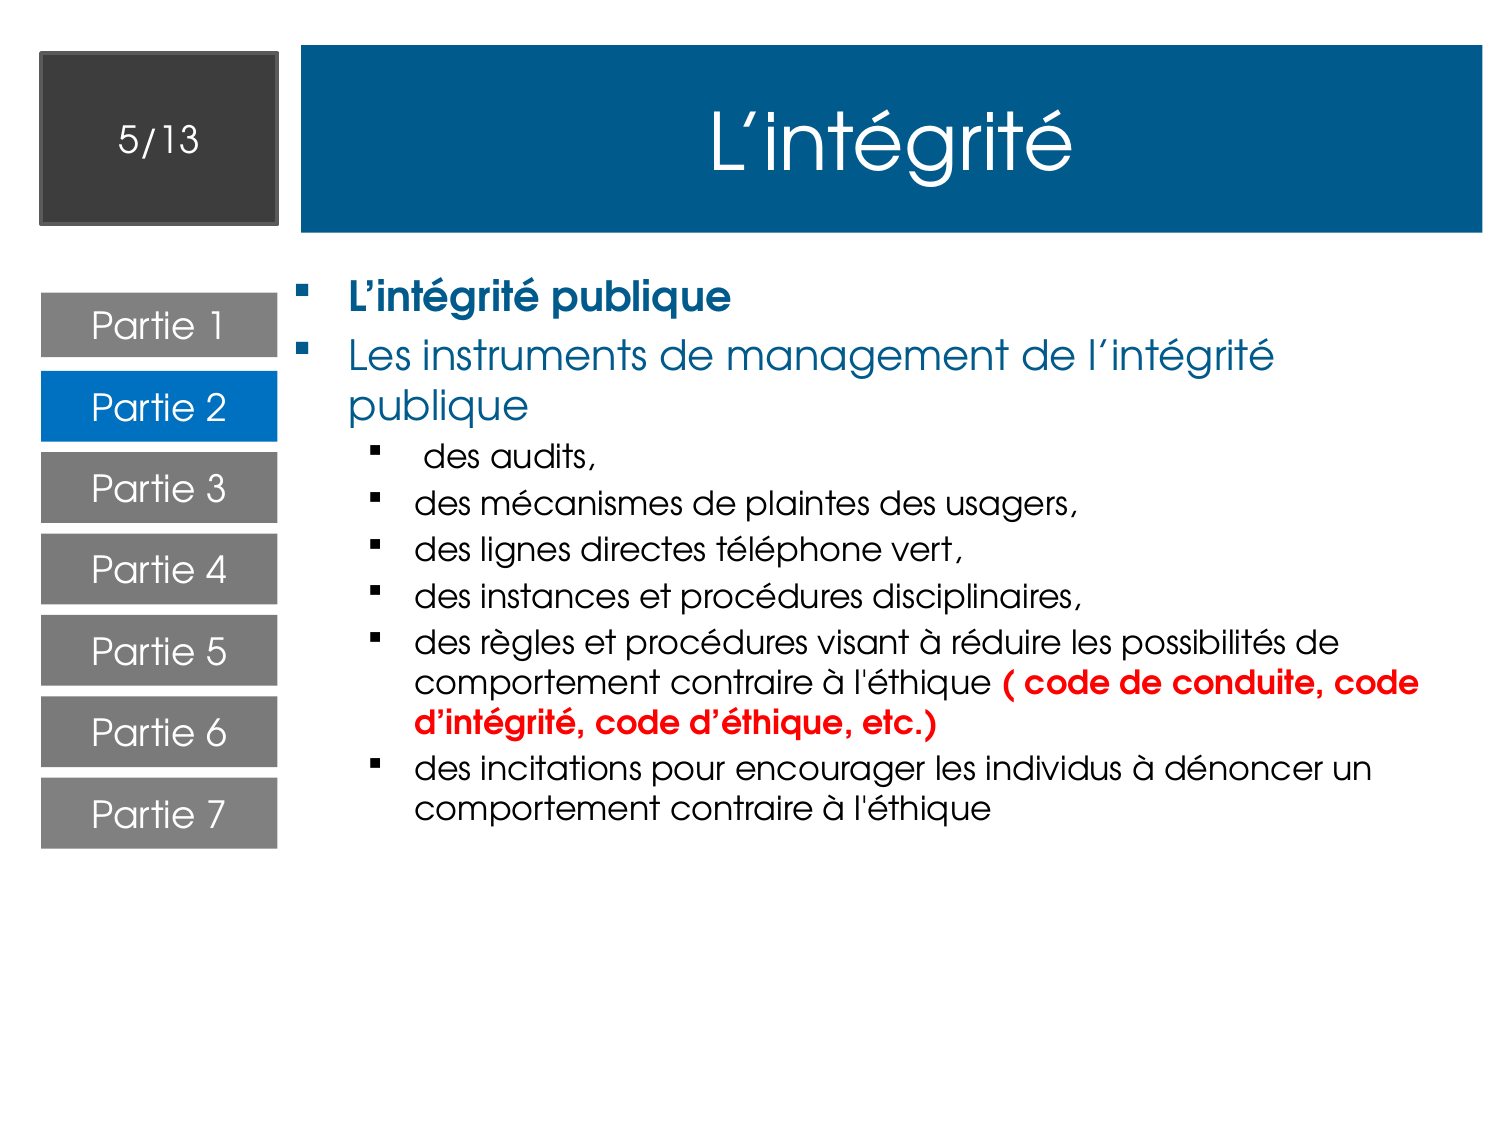

# L’intégrité
5/13
L’intégrité publique
Les instruments de management de l’intégrité publique
 des audits,
des mécanismes de plaintes des usagers,
des lignes directes téléphone vert,
des instances et procédures disciplinaires,
des règles et procédures visant à réduire les possibilités de comportement contraire à l'éthique ( code de conduite, code d’intégrité, code d’éthique, etc.)
des incitations pour encourager les individus à dénoncer un comportement contraire à l'éthique
Partie 1
Partie 2
Partie 3
Partie 4
Partie 5
Partie 6
Partie 7